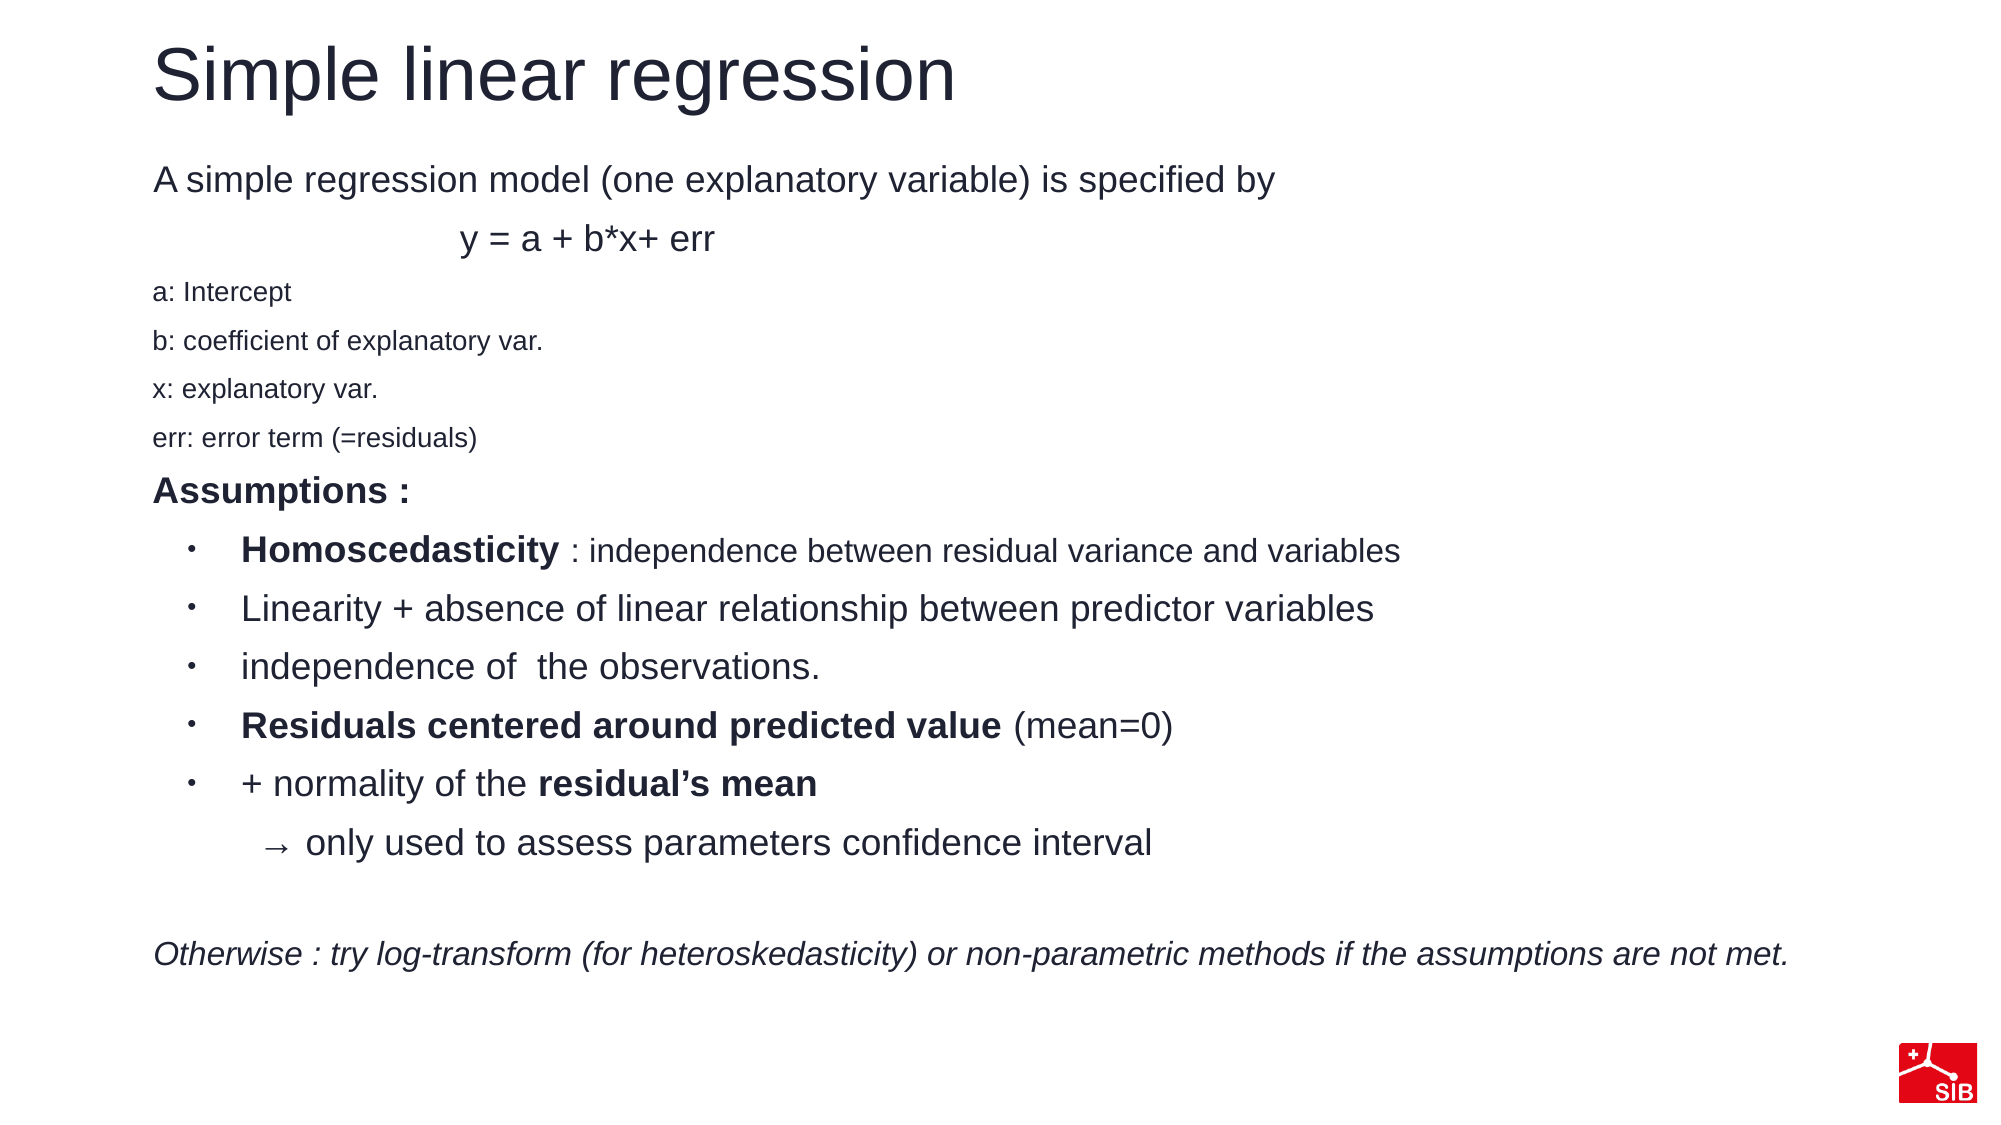

# Simple linear regression
A simple regression model (one explanatory variable) is specified by
y = a + b*x+ err
a: Intercept
b: coefficient of explanatory var.
x: explanatory var.
err: error term (=residuals)
Assumptions :
Homoscedasticity : independence between residual variance and variables
Linearity + absence of linear relationship between predictor variables
independence of  the observations.
Residuals centered around predicted value (mean=0)
+ normality of the residual’s mean
 → only used to assess parameters confidence interval

Otherwise : try log-transform (for heteroskedasticity) or non-parametric methods if the assumptions are not met.